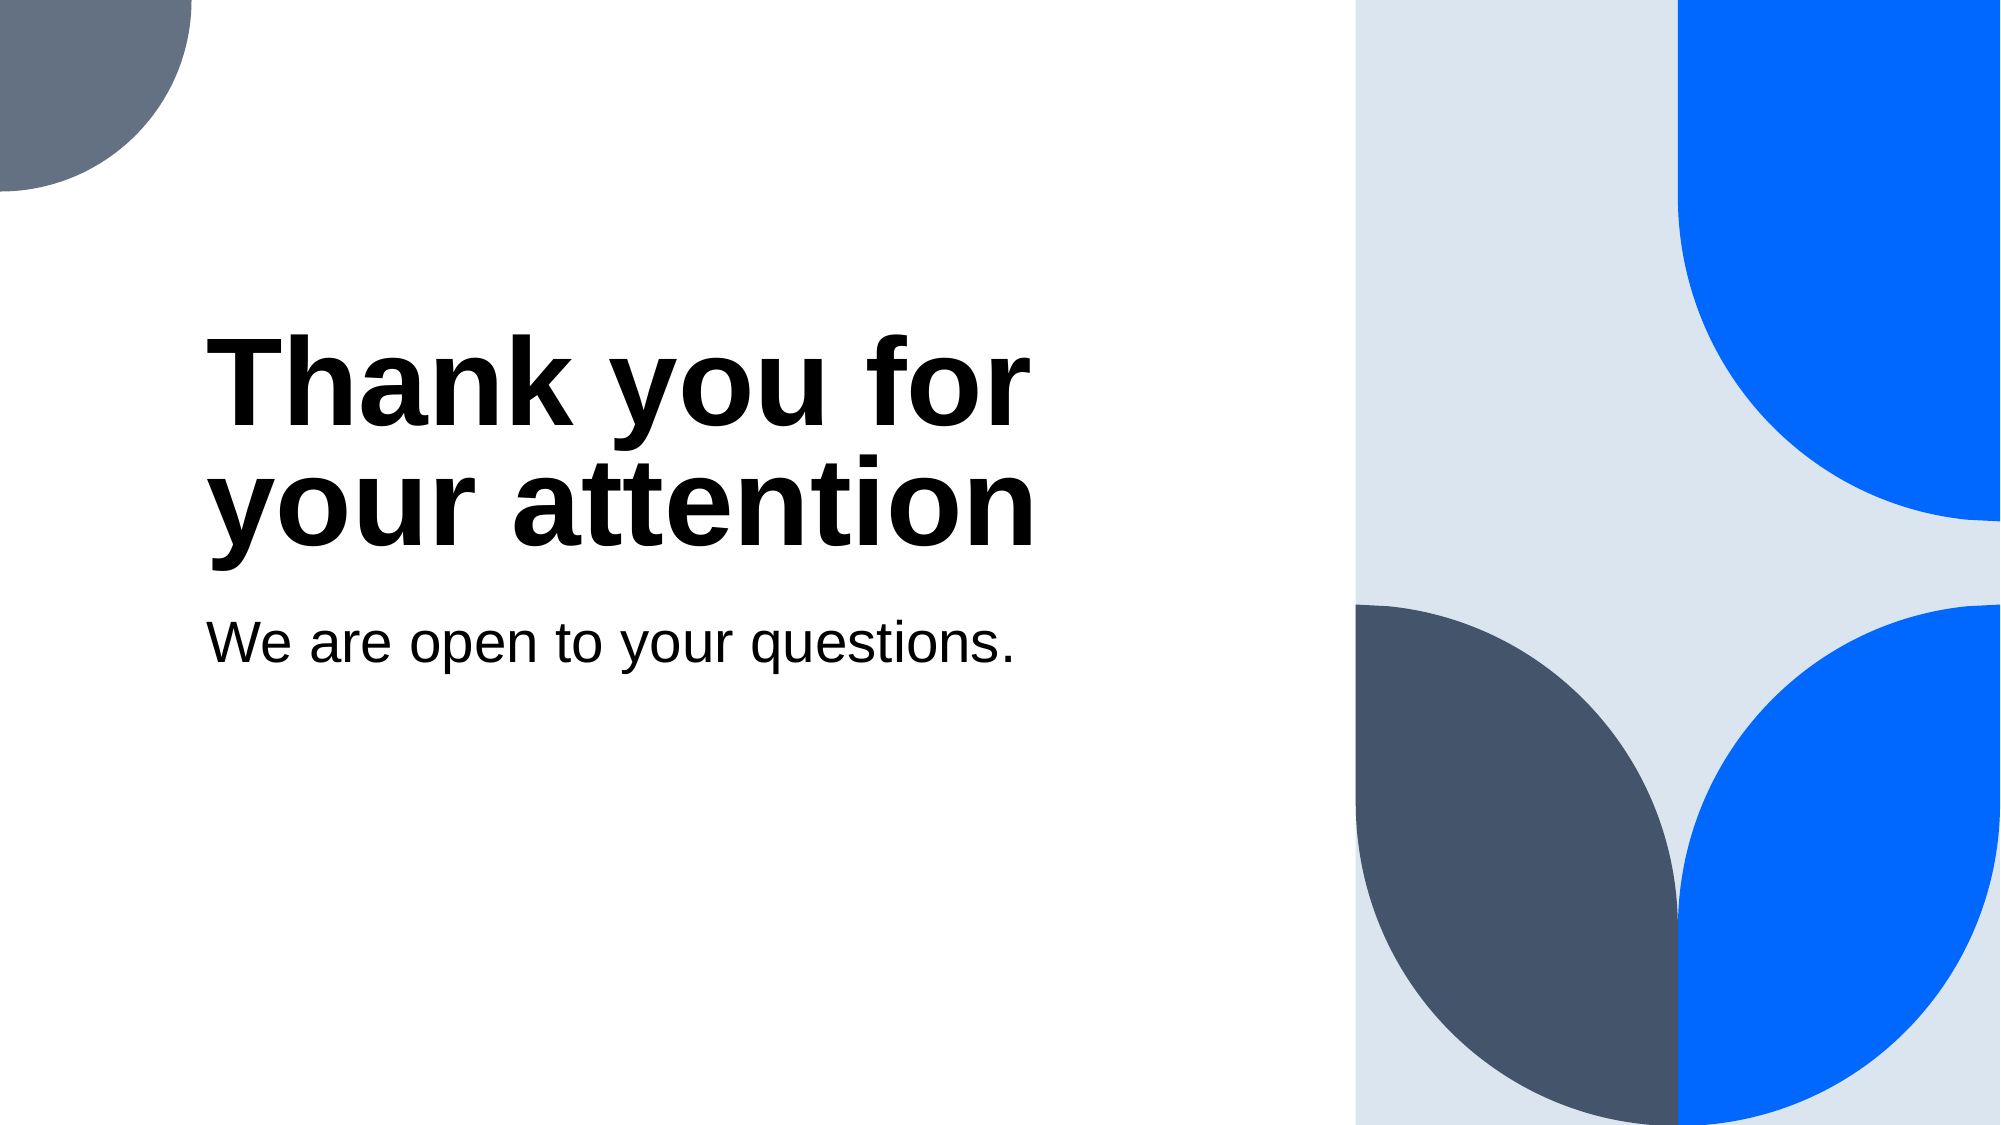

# Thank you for your attention
We are open to your questions.